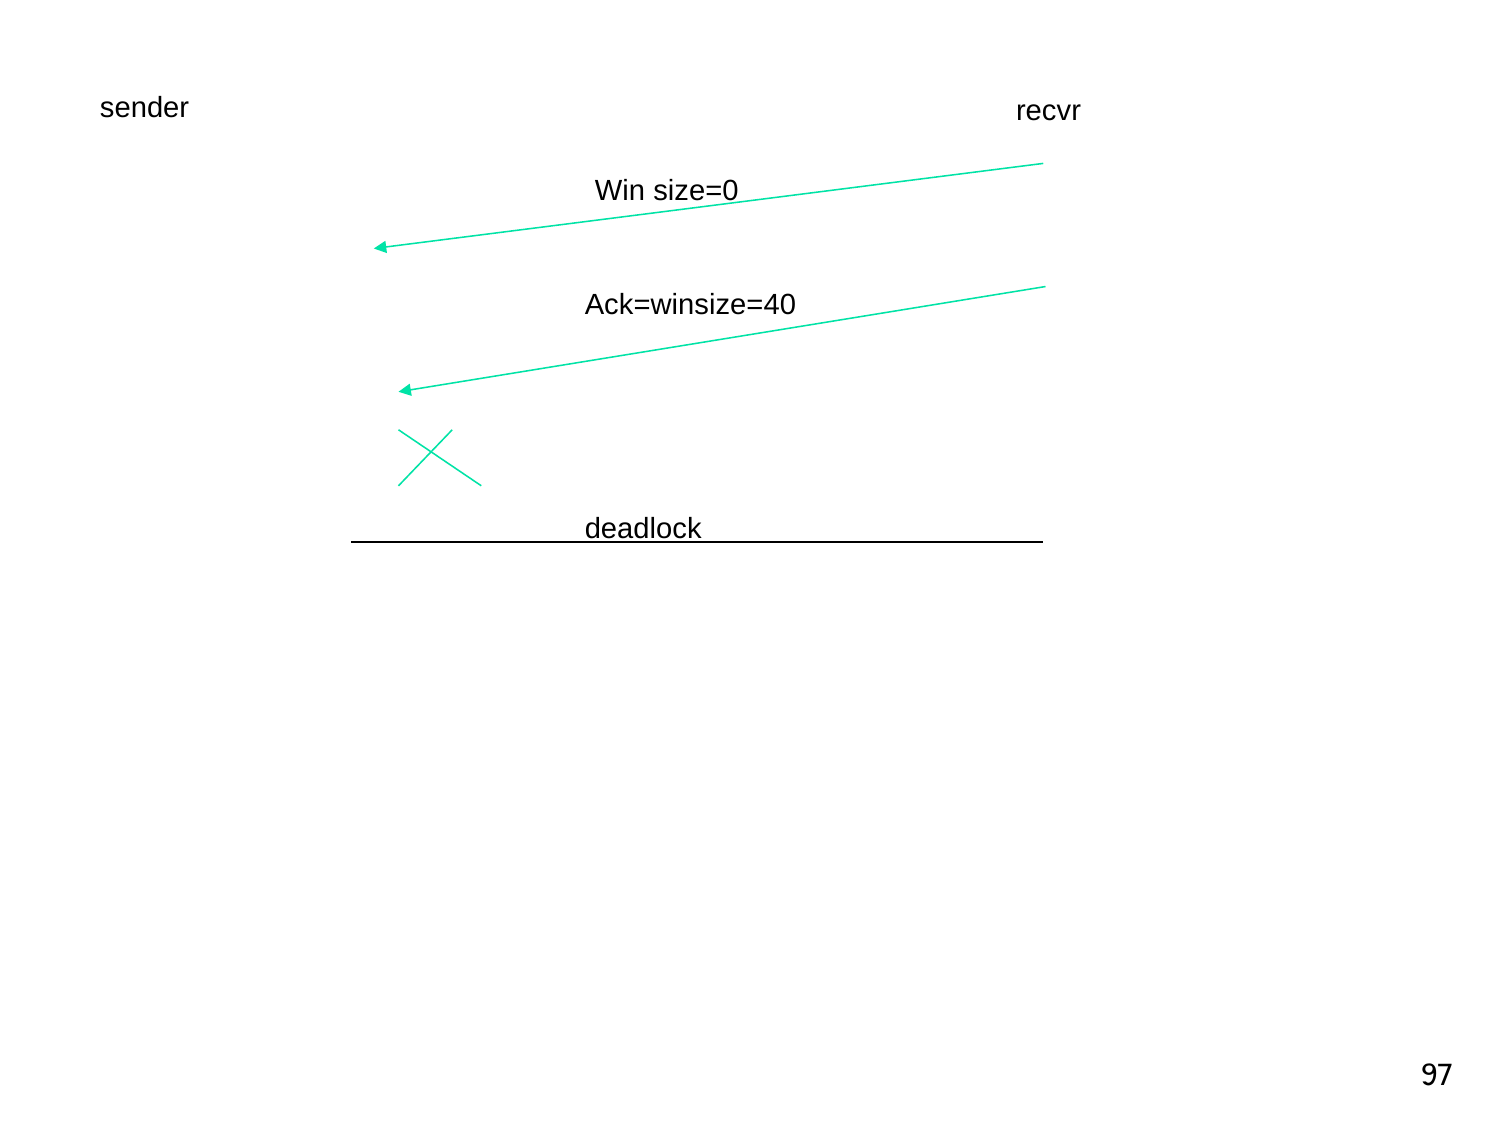

sender
recvr
Win size=0
Ack=winsize=40
deadlock
97